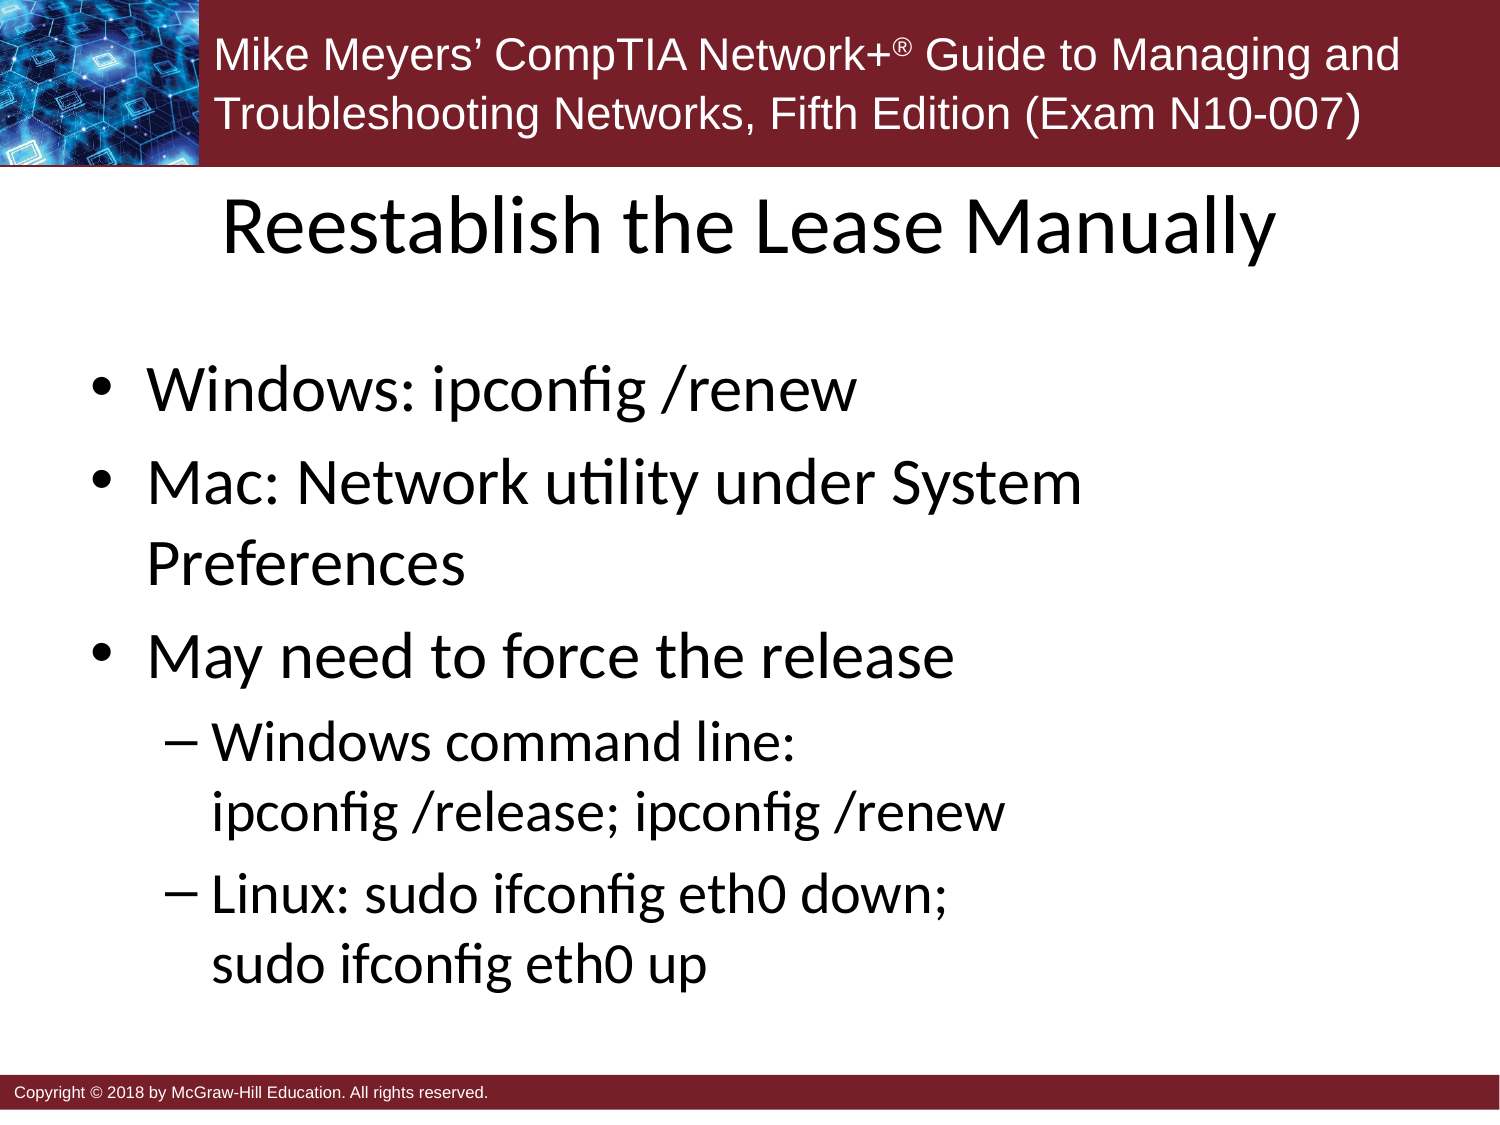

# Reestablish the Lease Manually
Windows: ipconfig /renew
Mac: Network utility under System Preferences
May need to force the release
Windows command line:
ipconfig /release; ipconfig /renew
Linux: sudo ifconfig eth0 down;
sudo ifconfig eth0 up